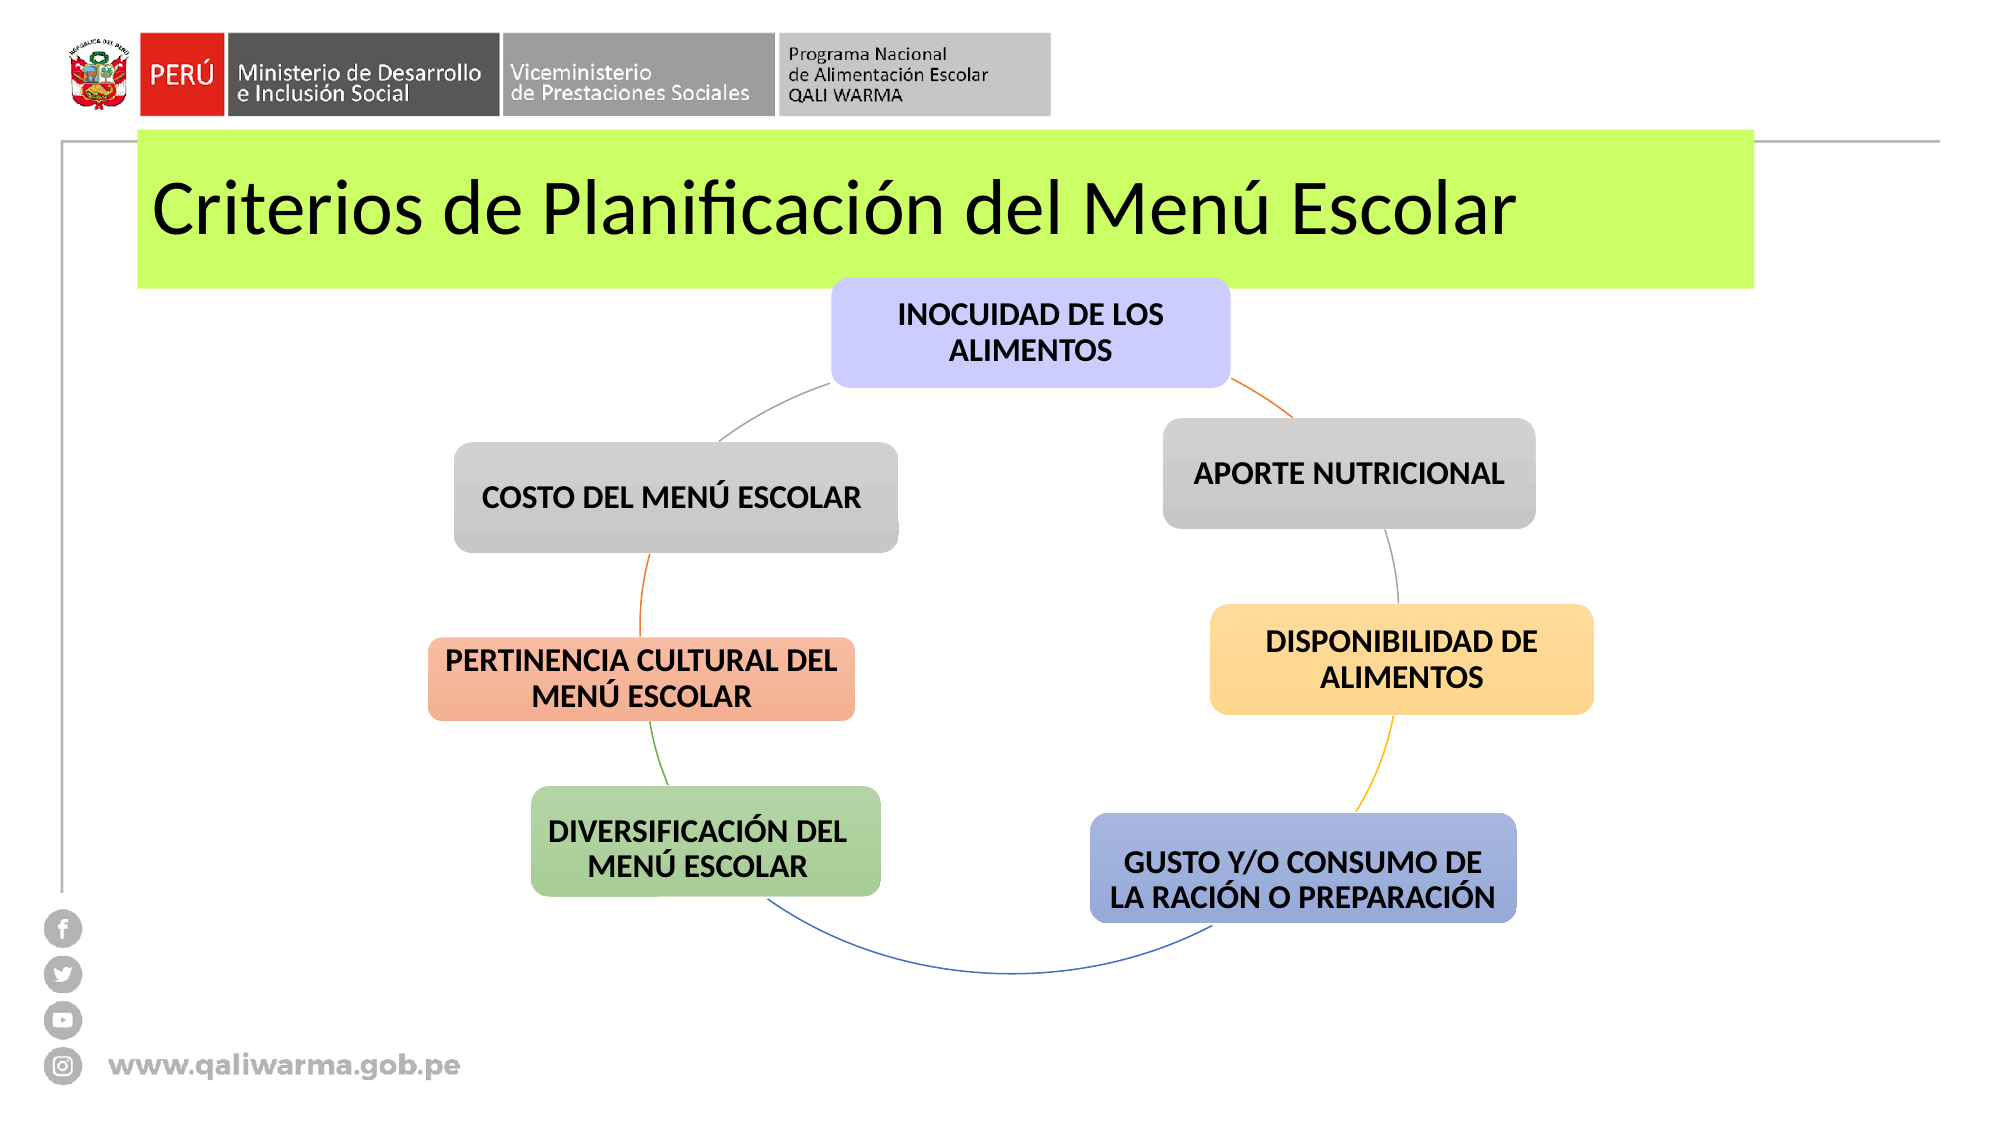

# Criterios de Planificación del Menú Escolar

INOCUIDAD DE LOS ALIMENTOS

APORTE NUTRICIONAL

COSTO DEL MENÚ ESCOLAR

DISPONIBILIDAD DE ALIMENTOS

PERTINENCIA CULTURAL DEL MENÚ ESCOLAR

DIVERSIFICACIÓN DEL MENÚ ESCOLAR

GUSTO Y/O CONSUMO DE LA RACIÓN O PREPARACIÓN